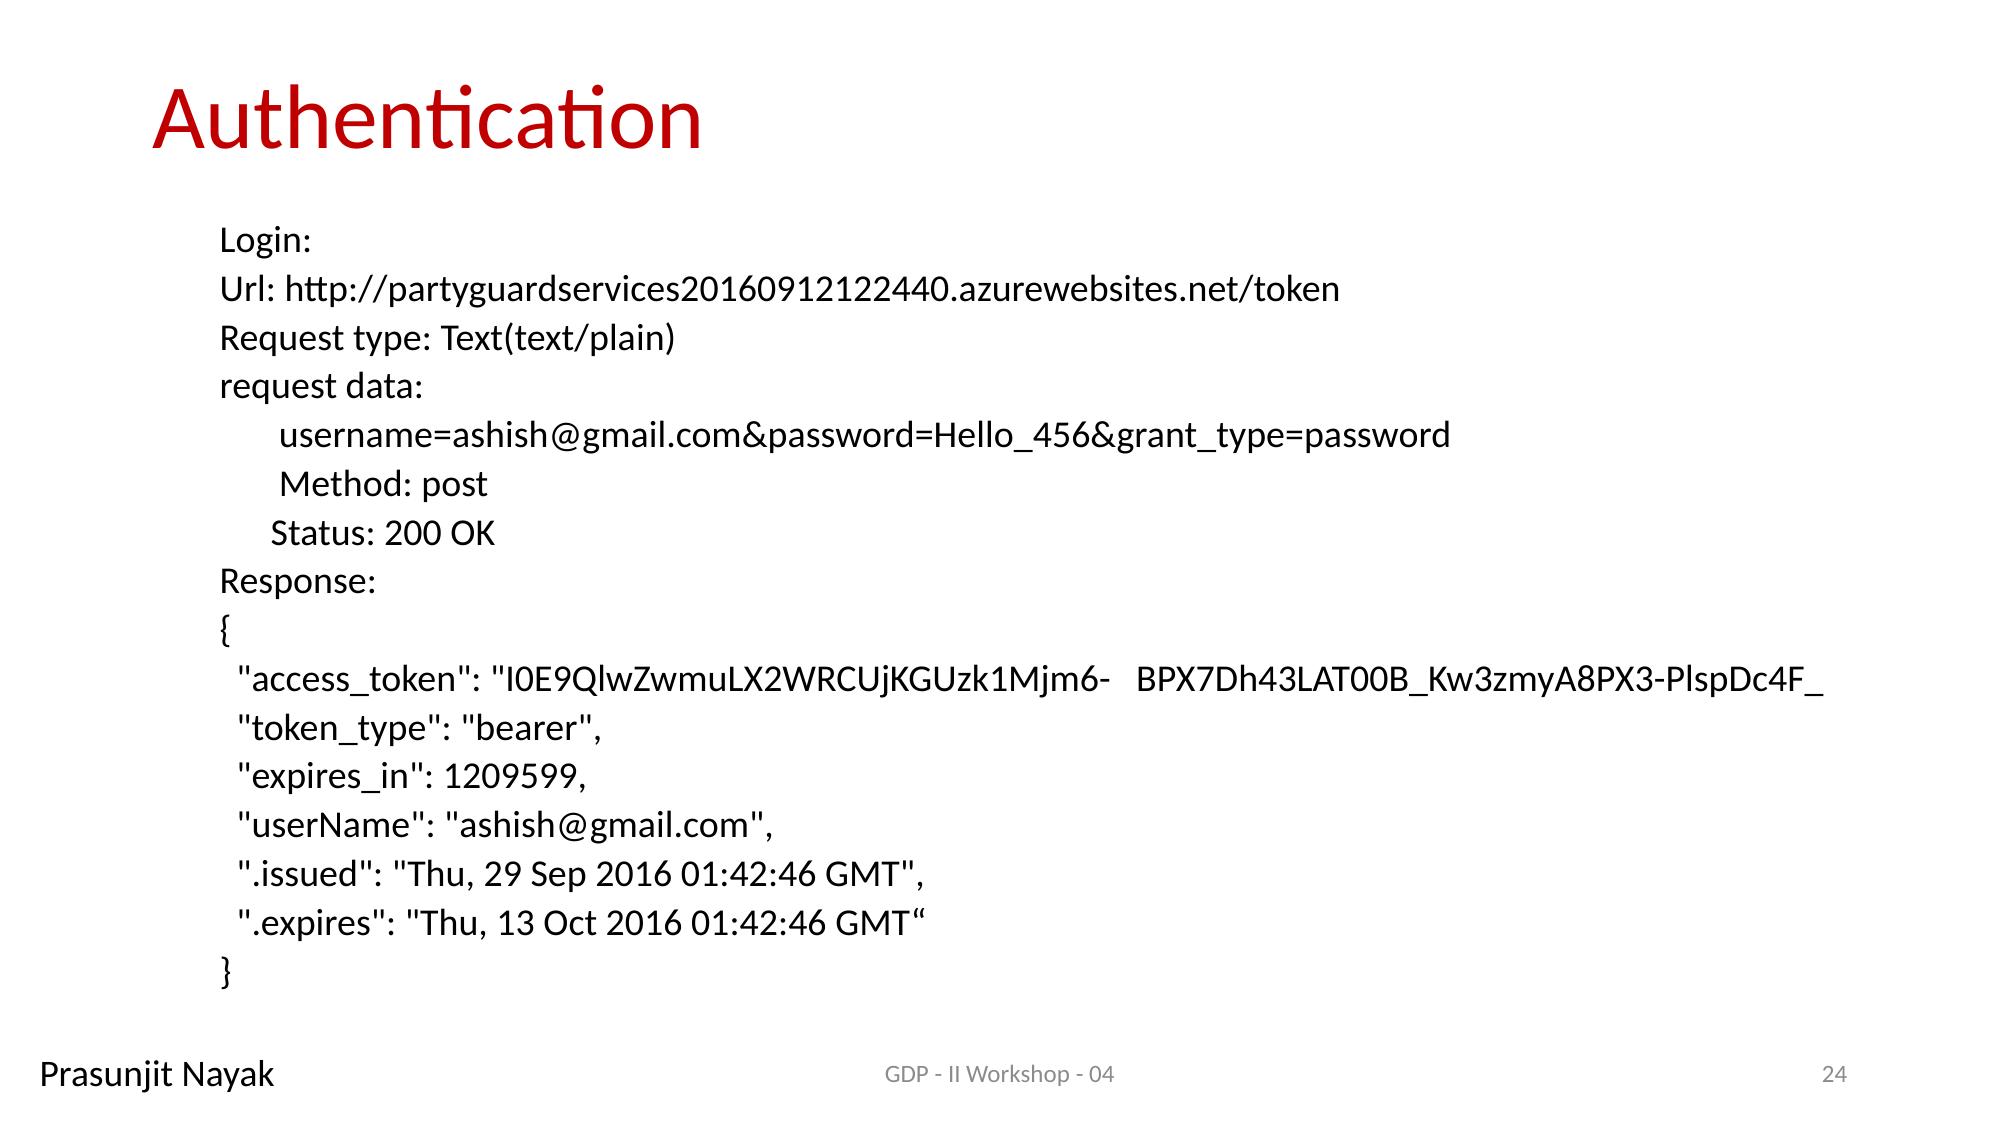

# Authentication
Login:
	Url: http://partyguardservices20160912122440.azurewebsites.net/token
	Request type: Text(text/plain)
	request data:
       username=ashish@gmail.com&password=Hello_456&grant_type=password
       Method: post
      Status: 200 OK
Response:
{
  "access_token": "I0E9QlwZwmuLX2WRCUjKGUzk1Mjm6-   BPX7Dh43LAT00B_Kw3zmyA8PX3-PlspDc4F_
  "token_type": "bearer",
  "expires_in": 1209599,
  "userName": "ashish@gmail.com",
  ".issued": "Thu, 29 Sep 2016 01:42:46 GMT",
  ".expires": "Thu, 13 Oct 2016 01:42:46 GMT“
}

Prasunjit Nayak
GDP - II Workshop - 04
24